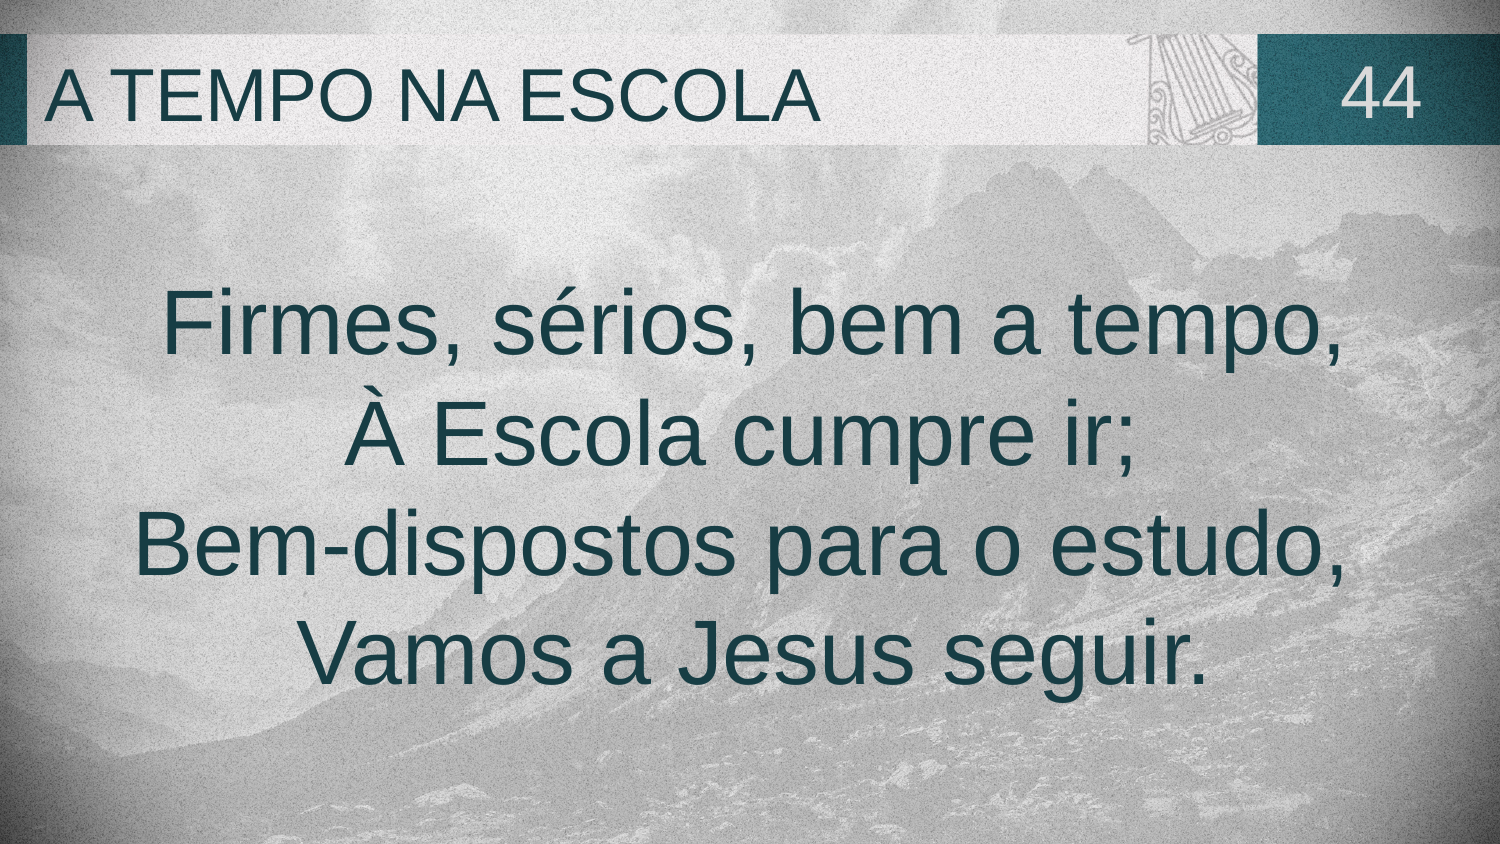

# A TEMPO NA ESCOLA
44
Firmes, sérios, bem a tempo,
À Escola cumpre ir;
Bem-dispostos para o estudo,
Vamos a Jesus seguir.